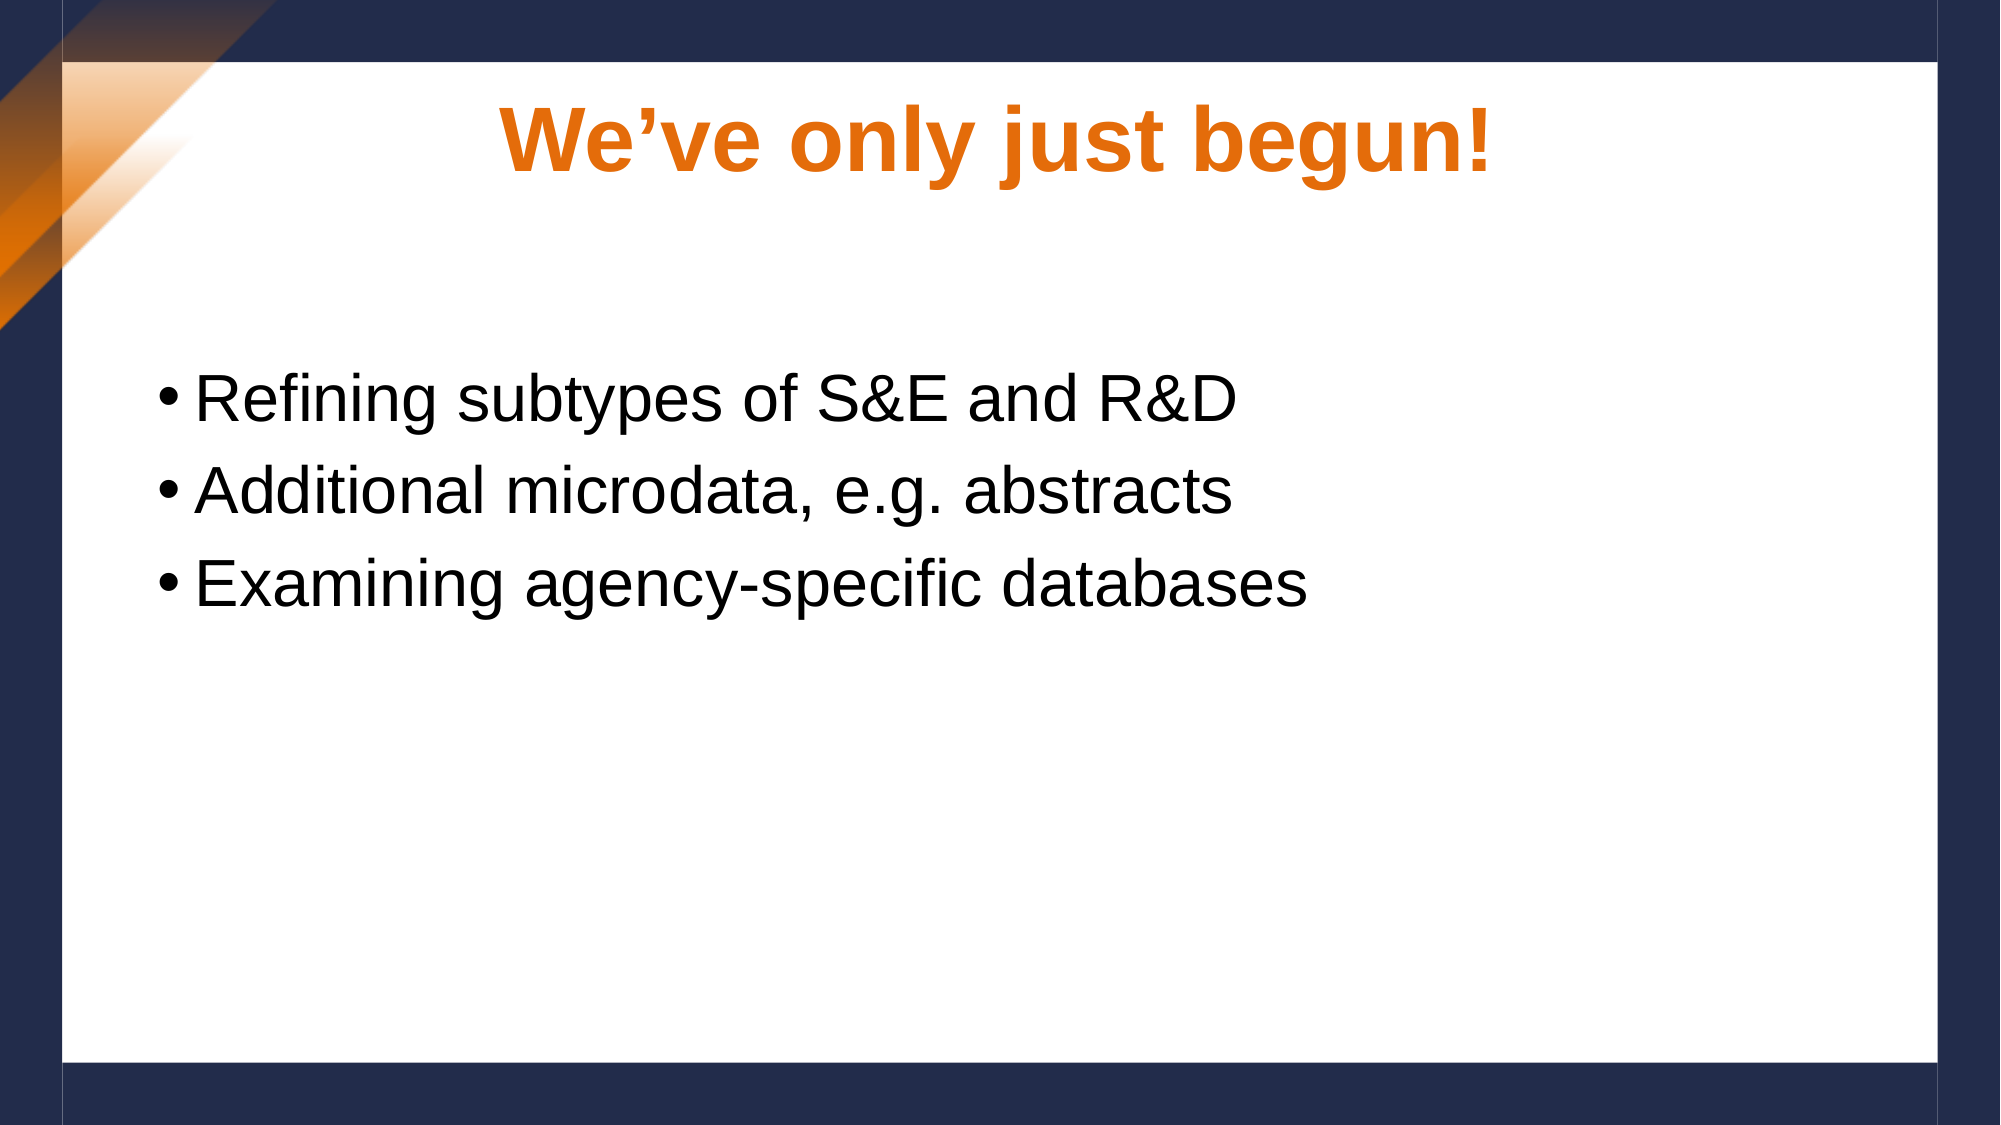

# We’ve only just begun!
Refining subtypes of S&E and R&D
Additional microdata, e.g. abstracts
Examining agency-specific databases